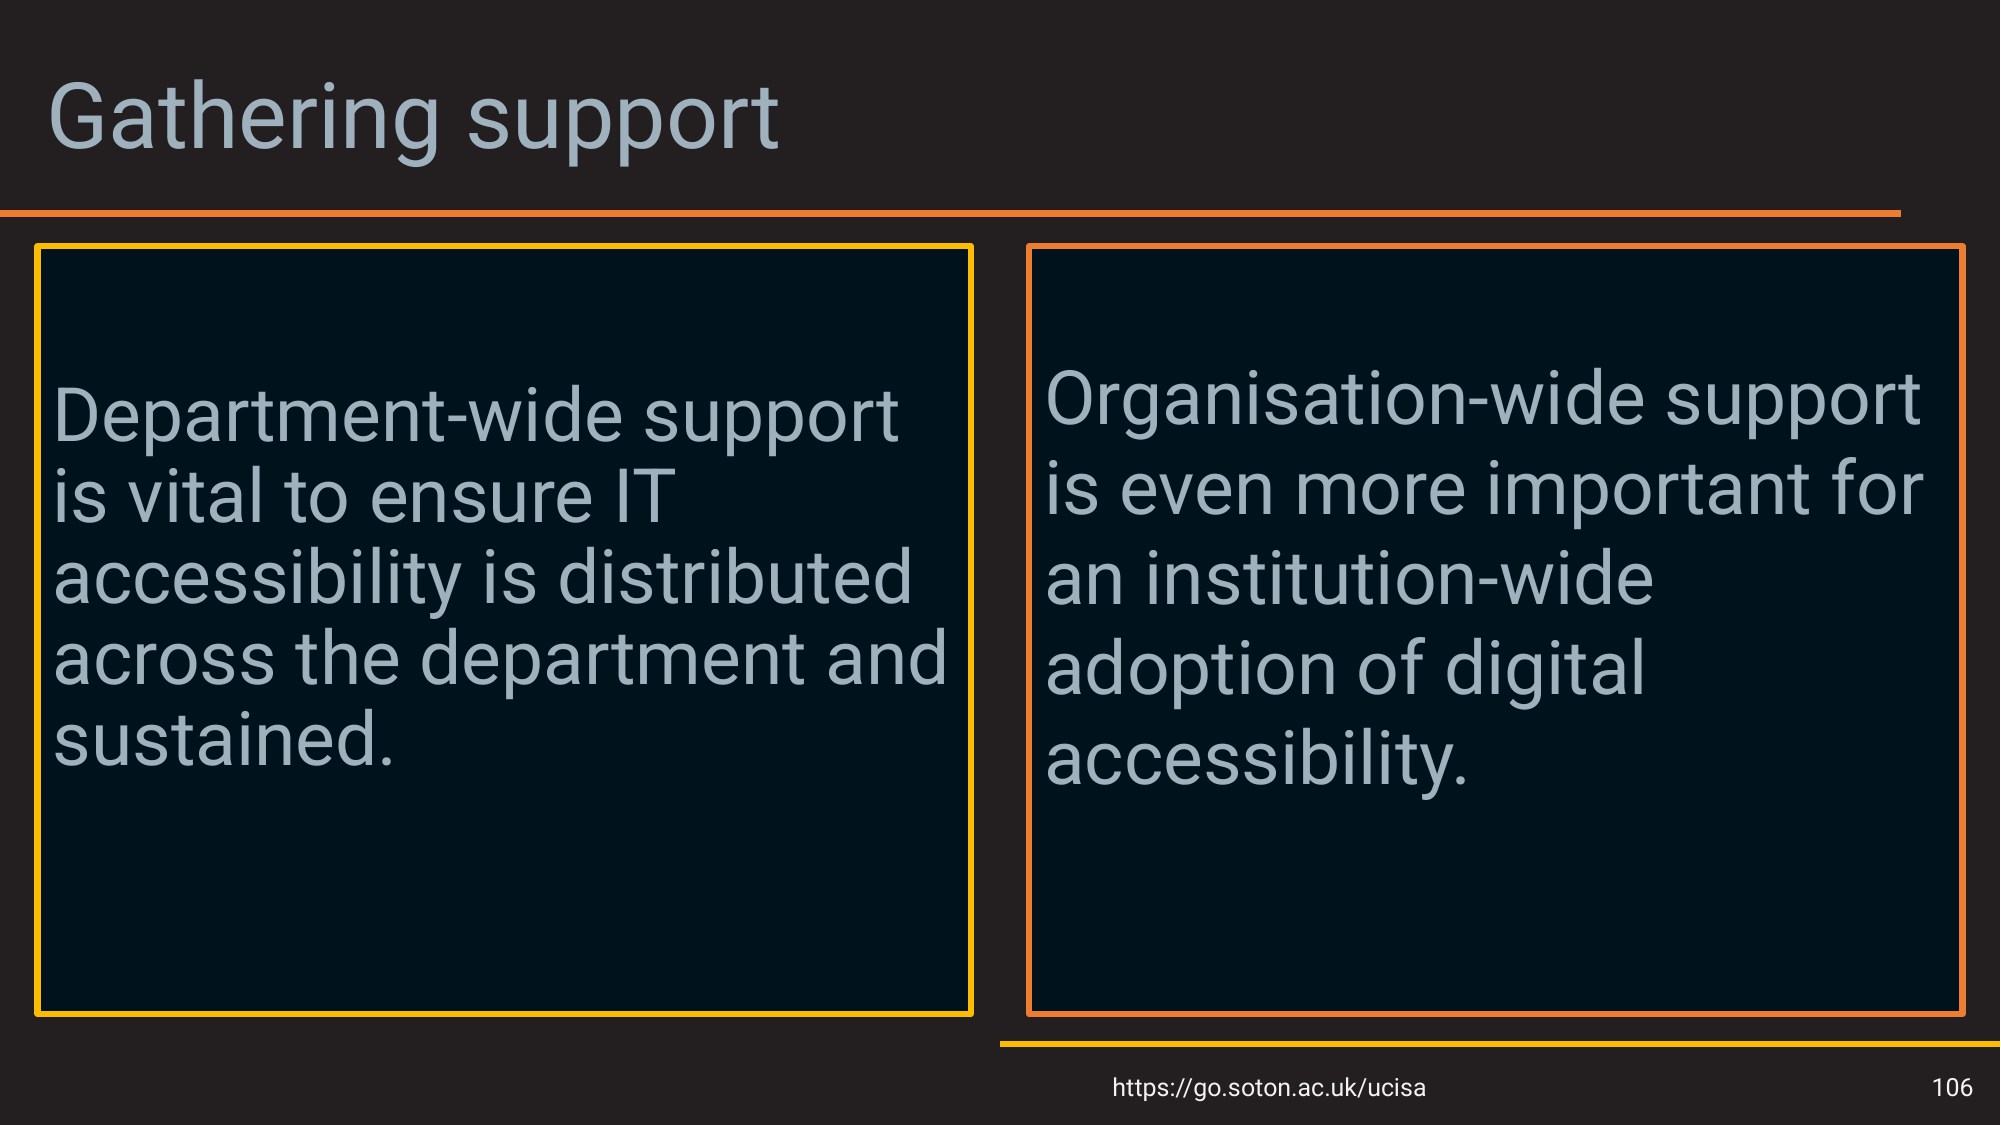

# Gathering support
Department-wide support is vital to ensure IT accessibility is distributed across the department and sustained.

Organisation-wide support is even more important for an institution-wide adoption of digital accessibility.

106
https://go.soton.ac.uk/ucisa